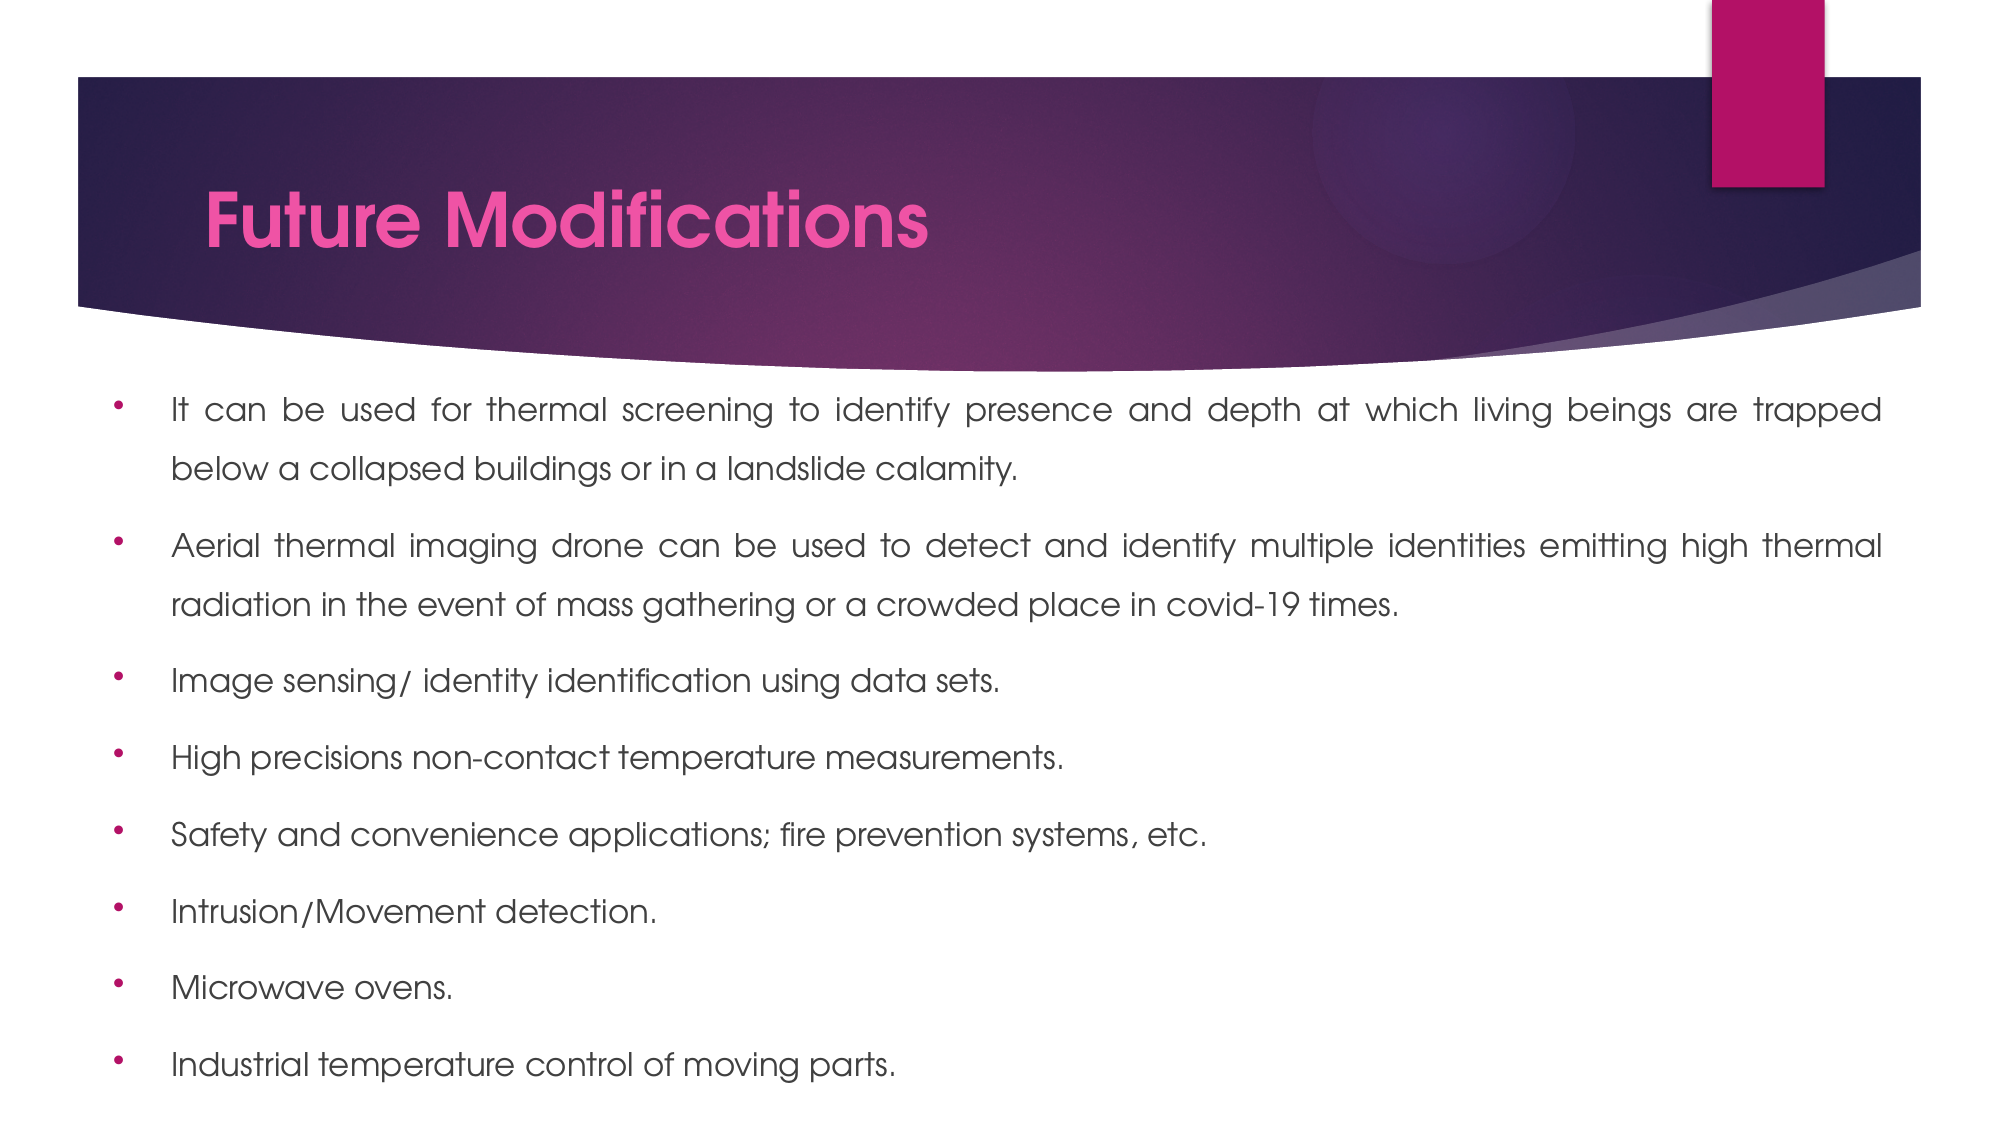

# Future Modifications
It can be used for thermal screening to identify presence and depth at which living beings are trapped below a collapsed buildings or in a landslide calamity.
Aerial thermal imaging drone can be used to detect and identify multiple identities emitting high thermal radiation in the event of mass gathering or a crowded place in covid-19 times.
Image sensing/ identity identification using data sets.
High precisions non-contact temperature measurements.
Safety and convenience applications; fire prevention systems, etc.
Intrusion/Movement detection.
Microwave ovens.
Industrial temperature control of moving parts.
Visual IR thermometers.